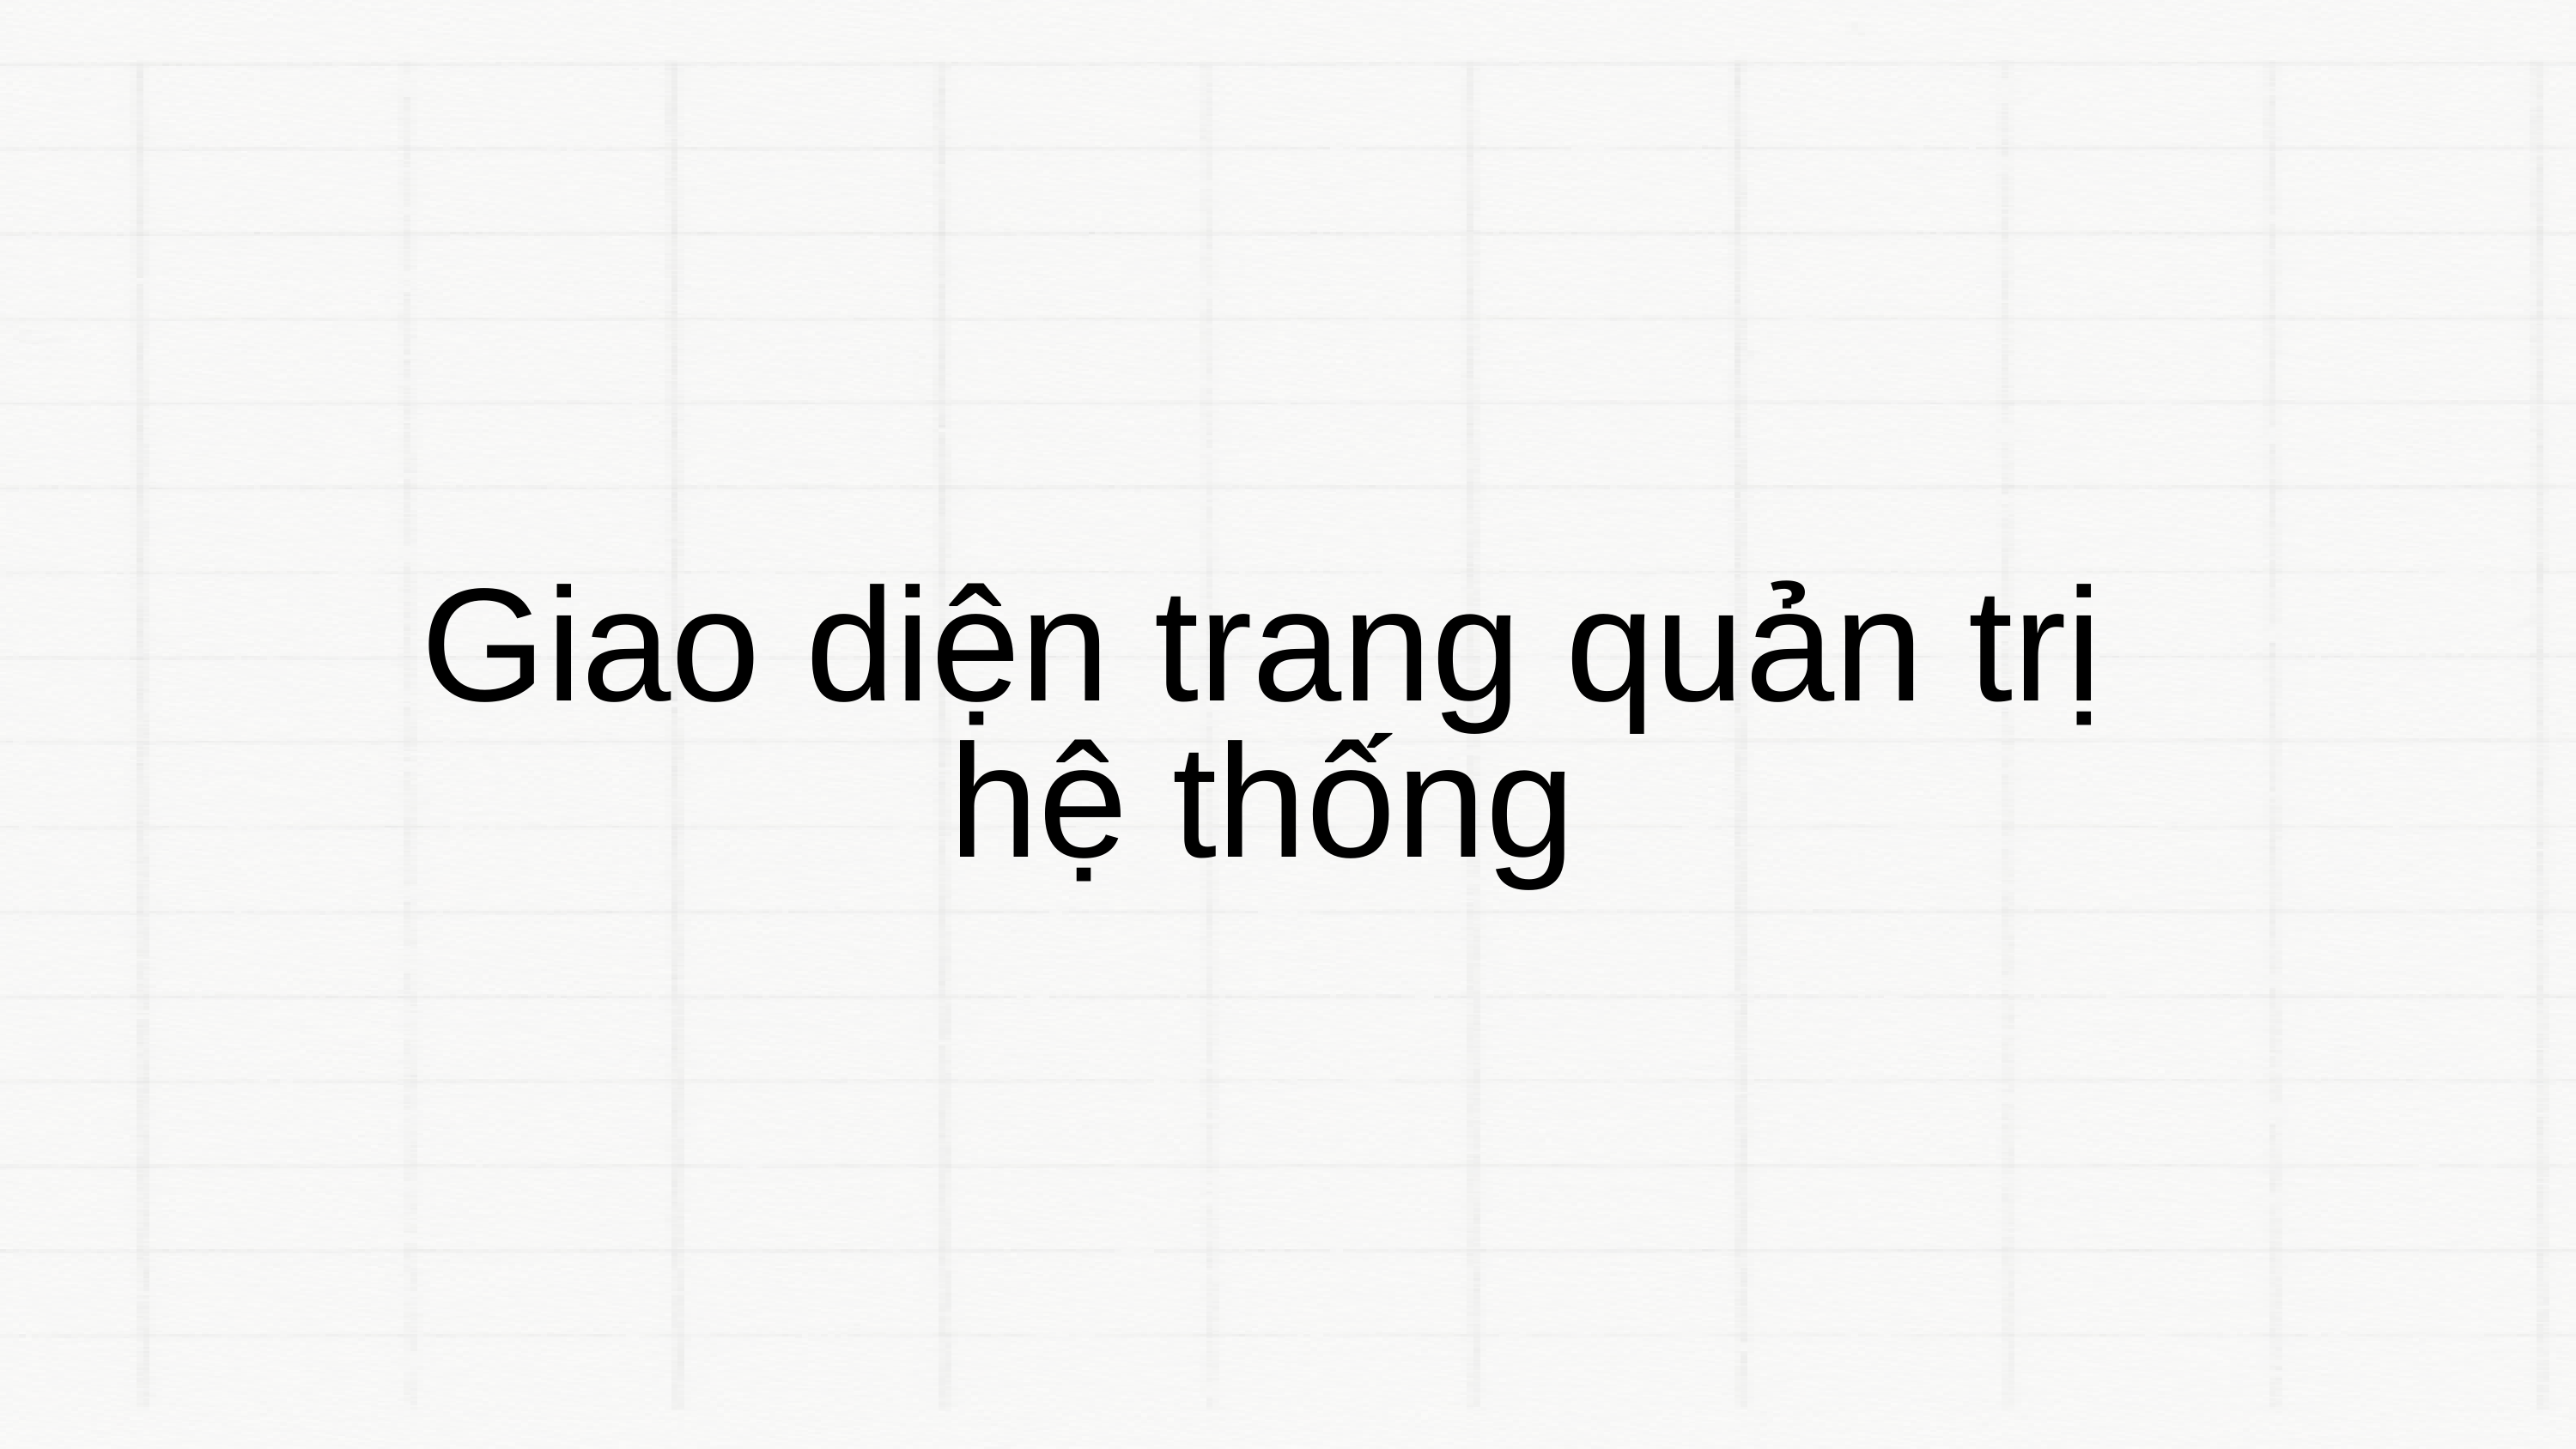

Giao diện trang quản trị hệ thống